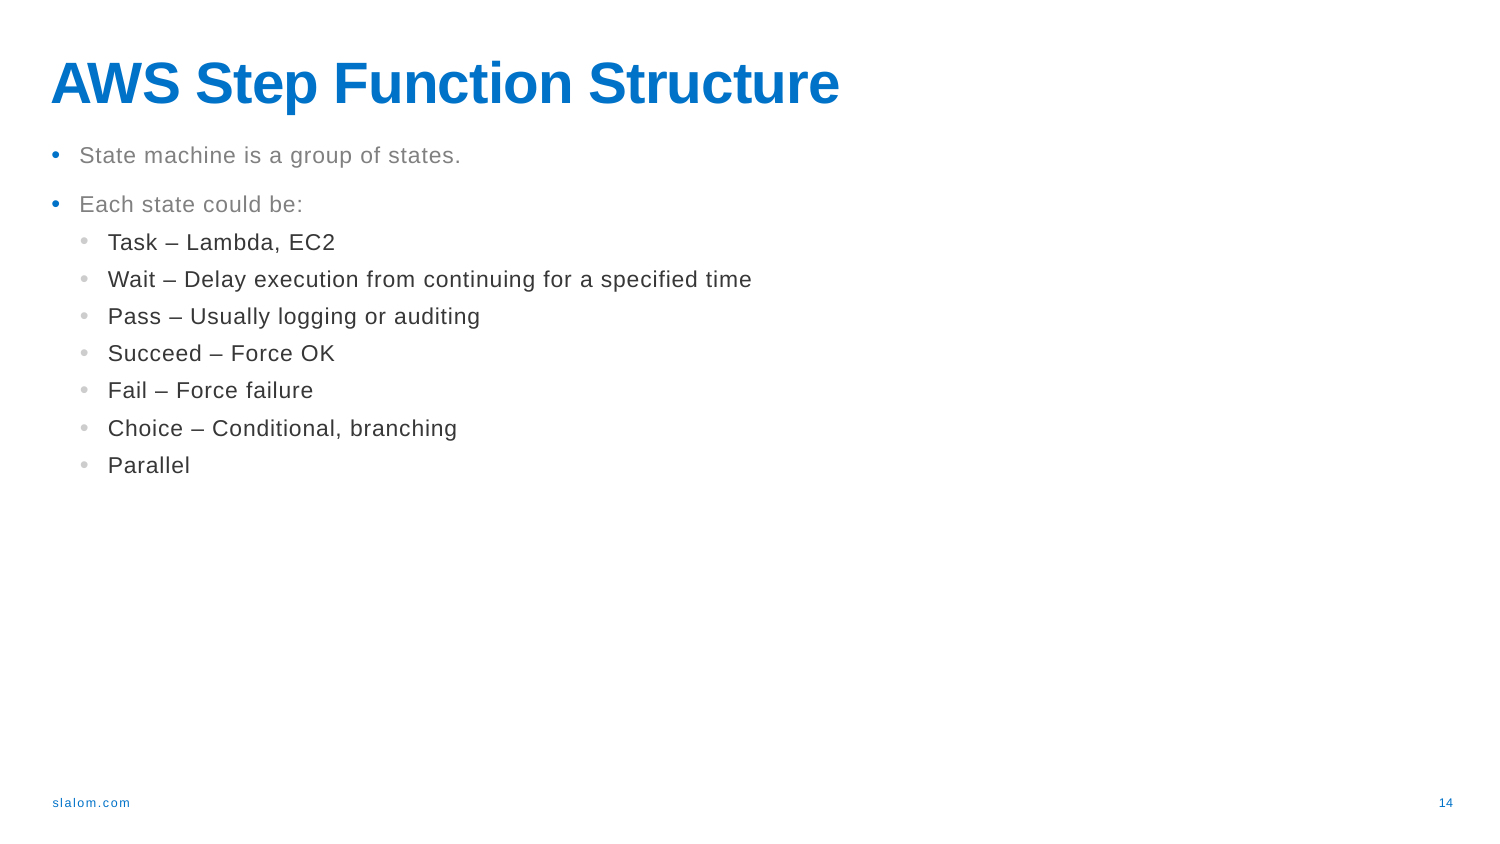

AWS Step Function Structure
State machine is a group of states.
Each state could be:
Task – Lambda, EC2
Wait – Delay execution from continuing for a specified time
Pass – Usually logging or auditing
Succeed – Force OK
Fail – Force failure
Choice – Conditional, branching
Parallel
14